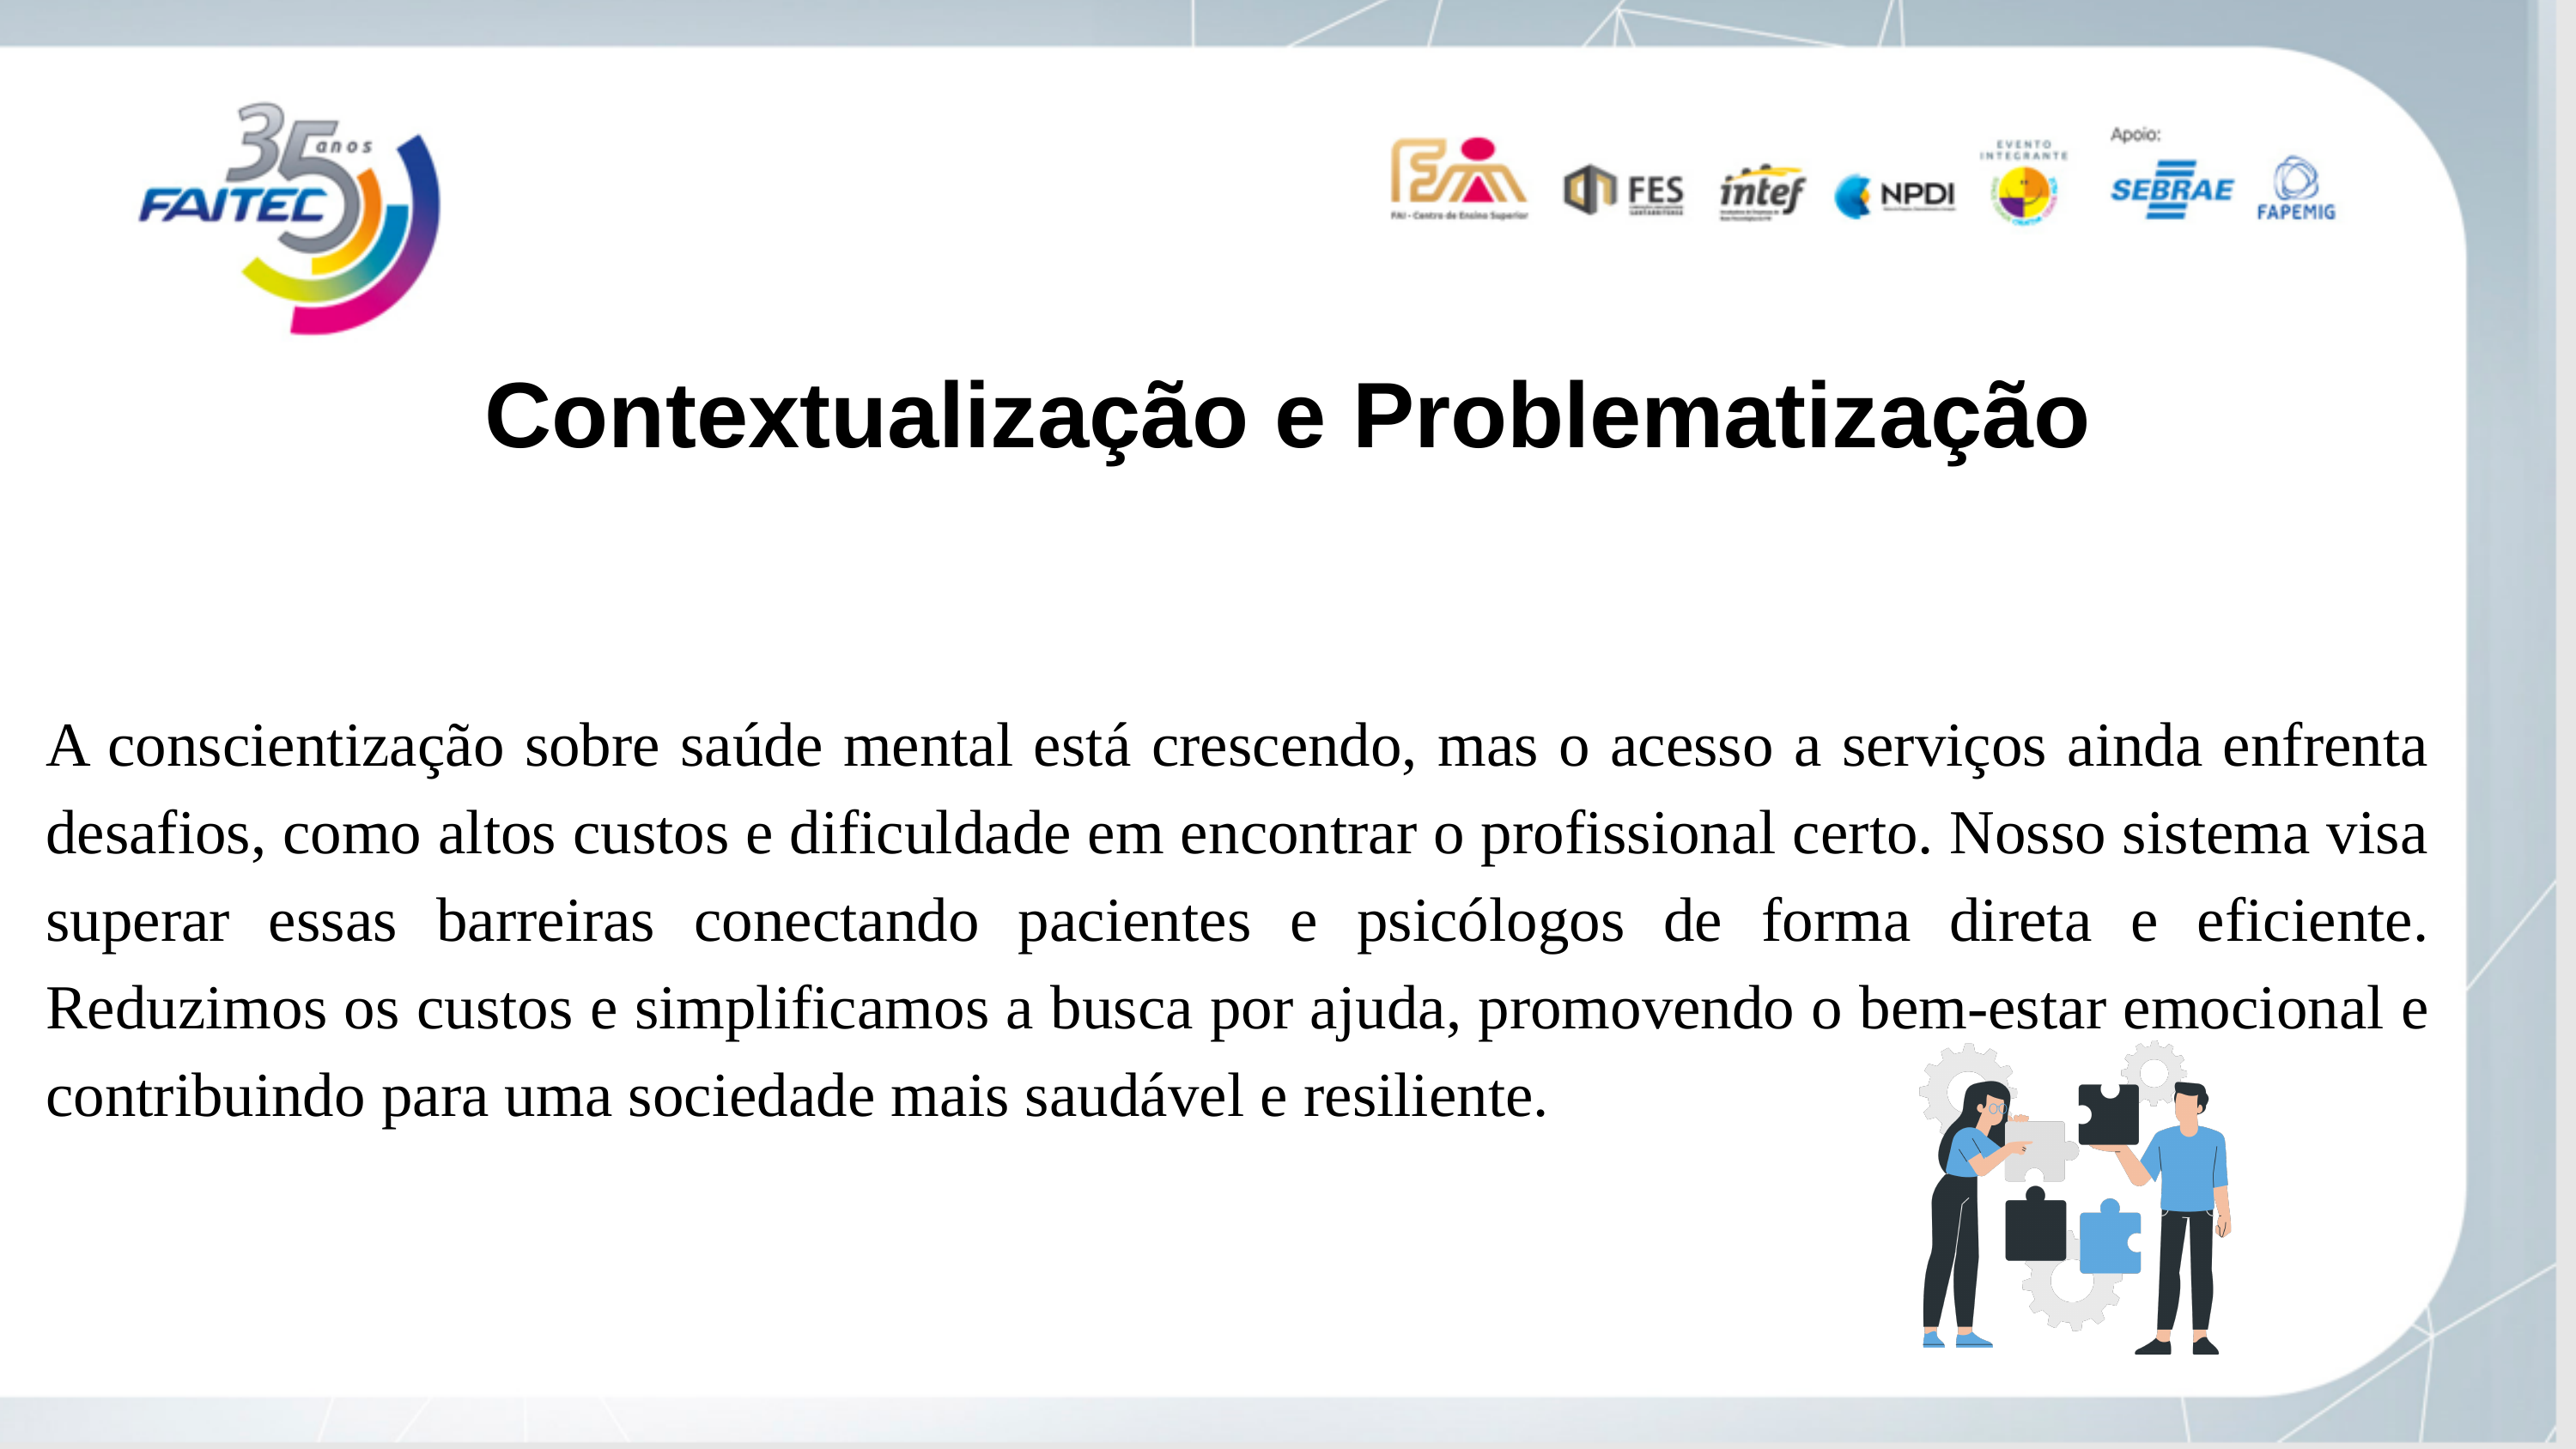

Contextualização e Problematização

A conscientização sobre saúde mental está crescendo, mas o acesso a serviços ainda enfrenta desafios, como altos custos e dificuldade em encontrar o profissional certo. Nosso sistema visa superar essas barreiras conectando pacientes e psicólogos de forma direta e eficiente. Reduzimos os custos e simplificamos a busca por ajuda, promovendo o bem-estar emocional e contribuindo para uma sociedade mais saudável e resiliente.